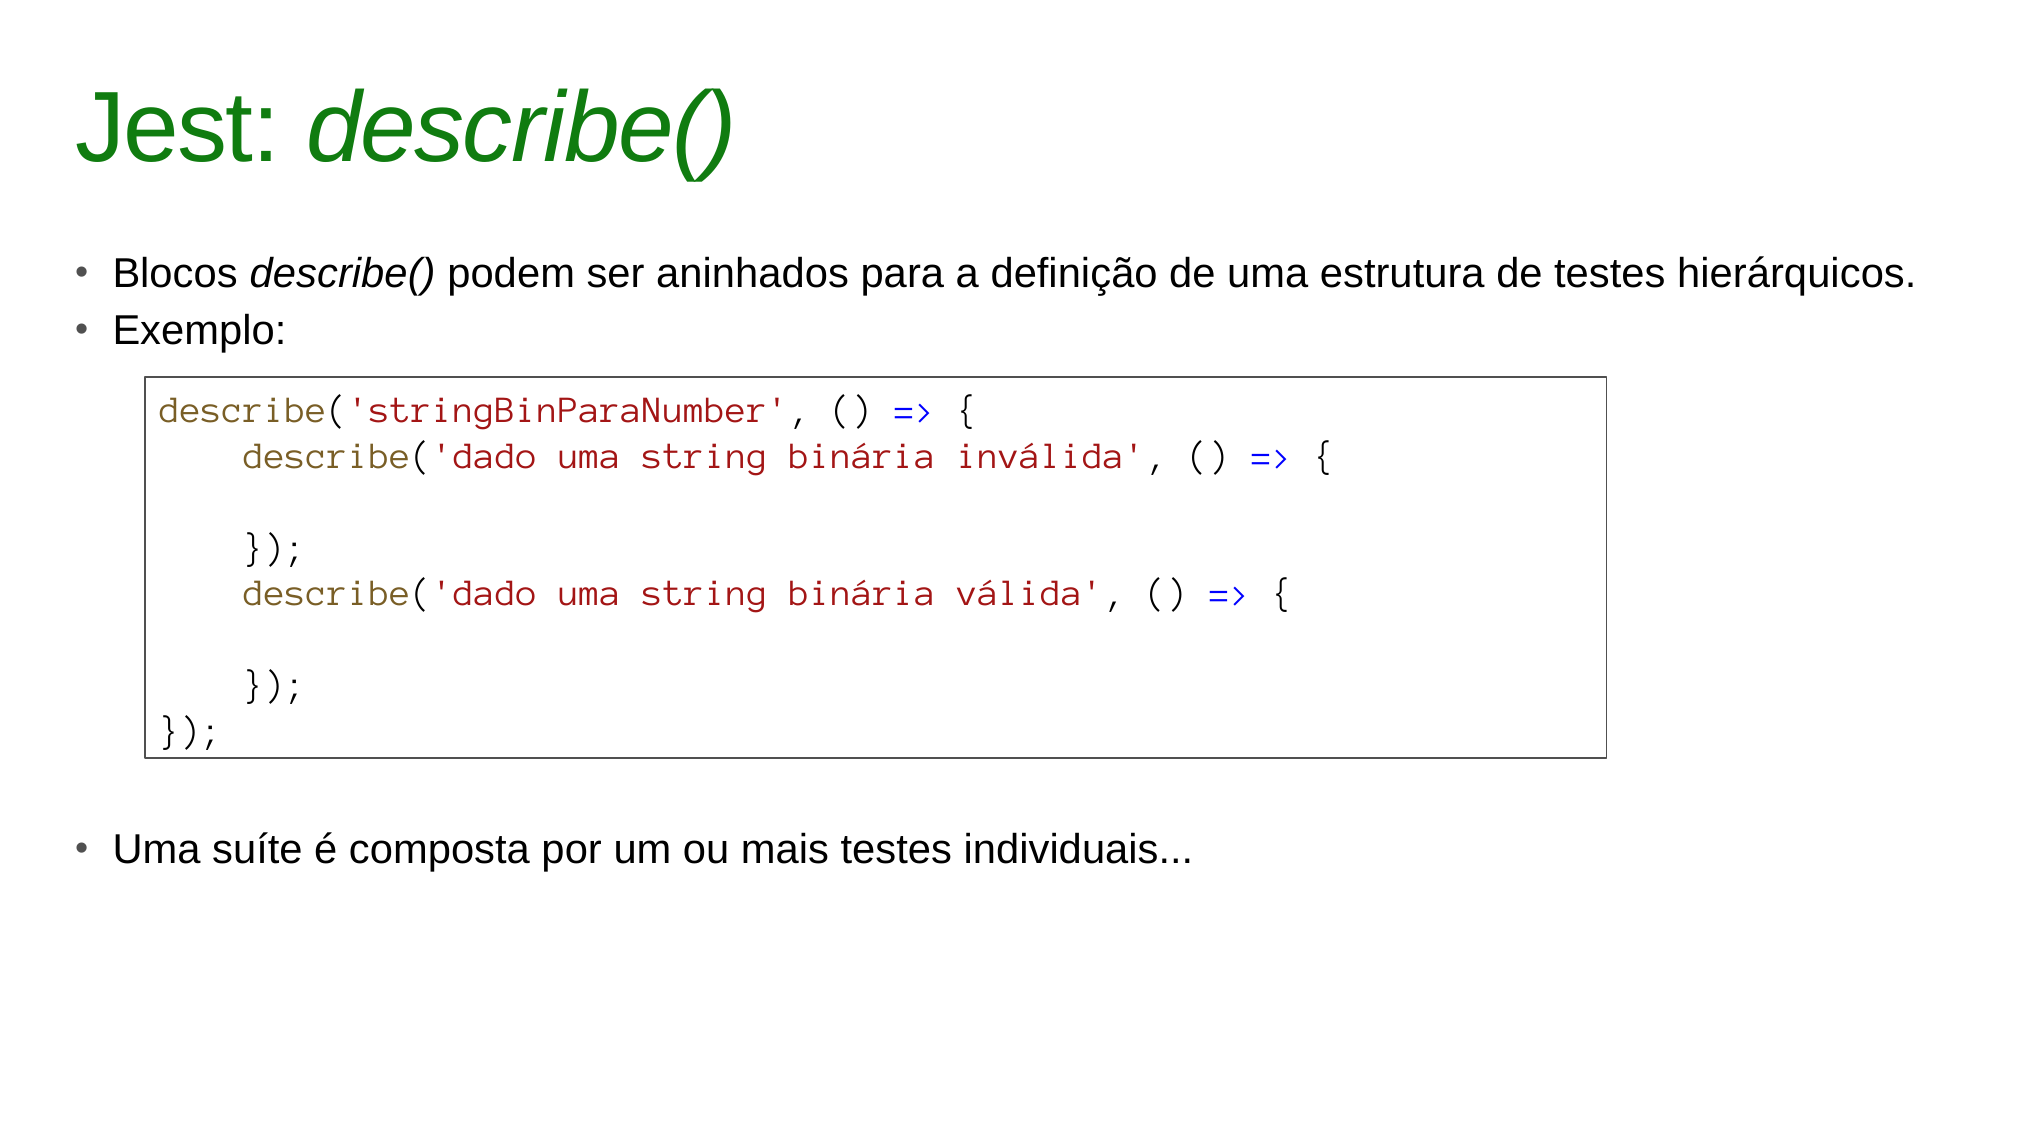

# Jest: describe()
Blocos describe() podem ser aninhados para a definição de uma estrutura de testes hierárquicos.
Exemplo:

Uma suíte é composta por um ou mais testes individuais...
describe('stringBinParaNumber', () => {
    describe('dado uma string binária inválida', () => {

    });
    describe('dado uma string binária válida', () => {

    });
});